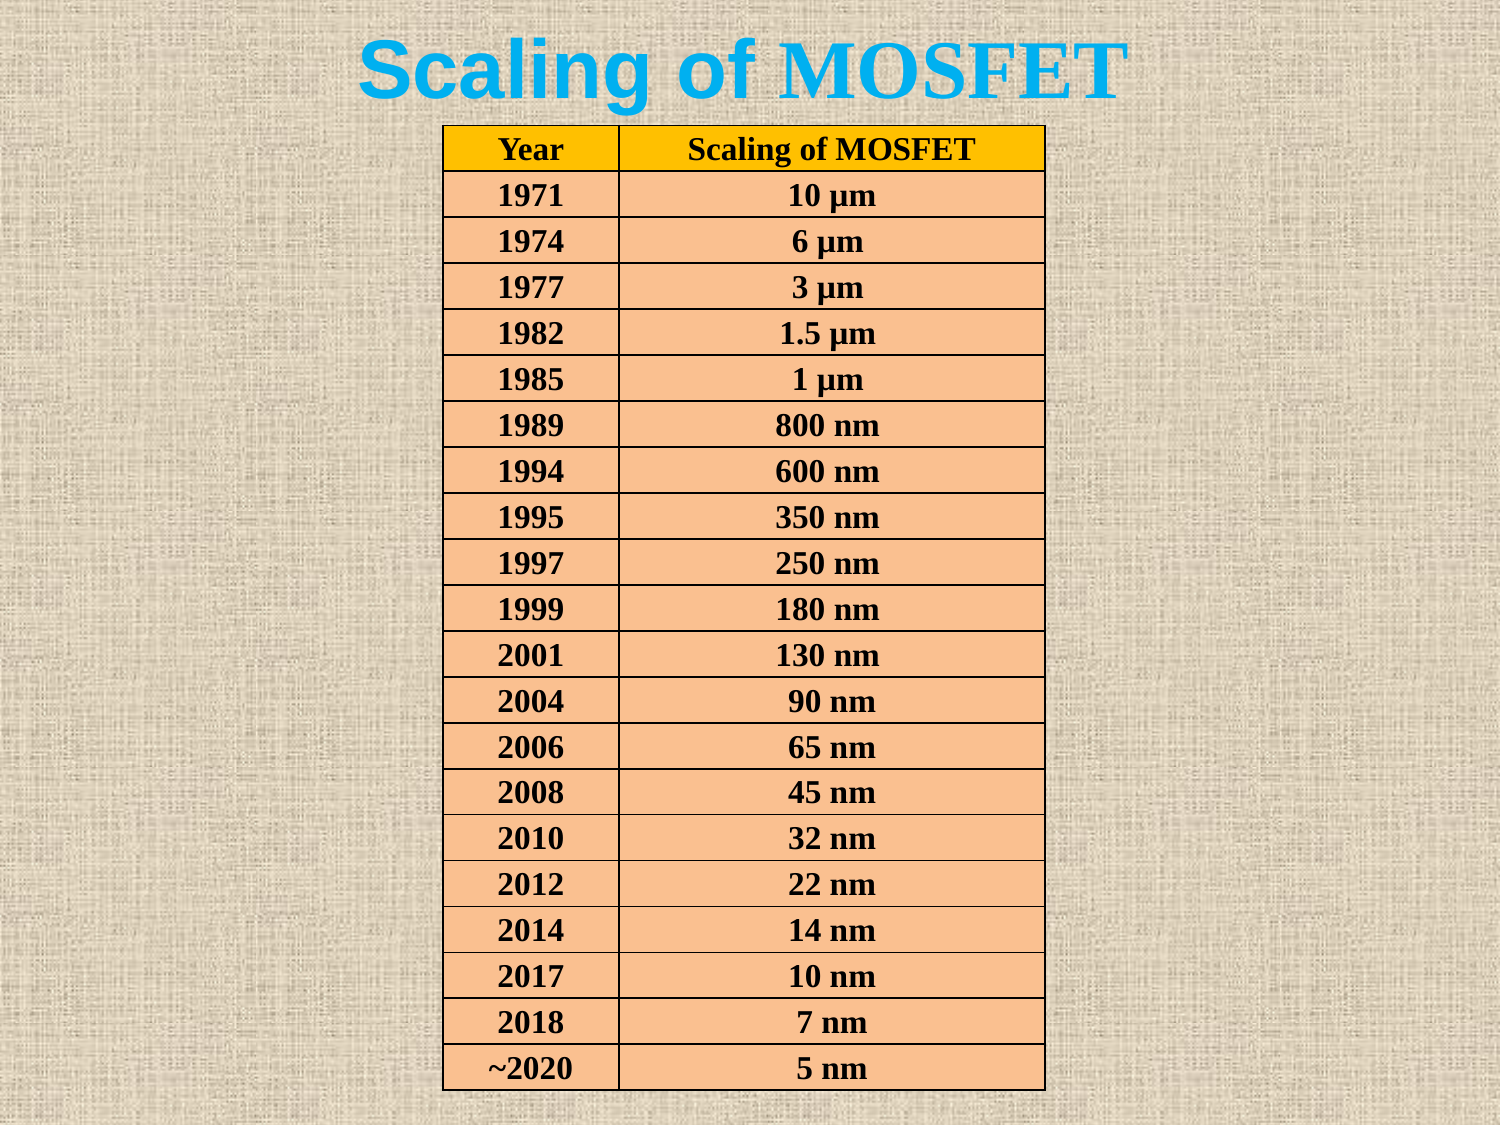

Scaling of MOSFET
| Year | Scaling of MOSFET |
| --- | --- |
| 1971 | 10 µm |
| 1974 | 6 µm |
| 1977 | 3 µm |
| 1982 | 1.5 µm |
| 1985 | 1 µm |
| 1989 | 800 nm |
| 1994 | 600 nm |
| 1995 | 350 nm |
| 1997 | 250 nm |
| 1999 | 180 nm |
| 2001 | 130 nm |
| 2004 | 90 nm |
| 2006 | 65 nm |
| 2008 | 45 nm |
| 2010 | 32 nm |
| 2012 | 22 nm |
| 2014 | 14 nm |
| 2017 | 10 nm |
| 2018 | 7 nm |
| ~2020 | 5 nm |